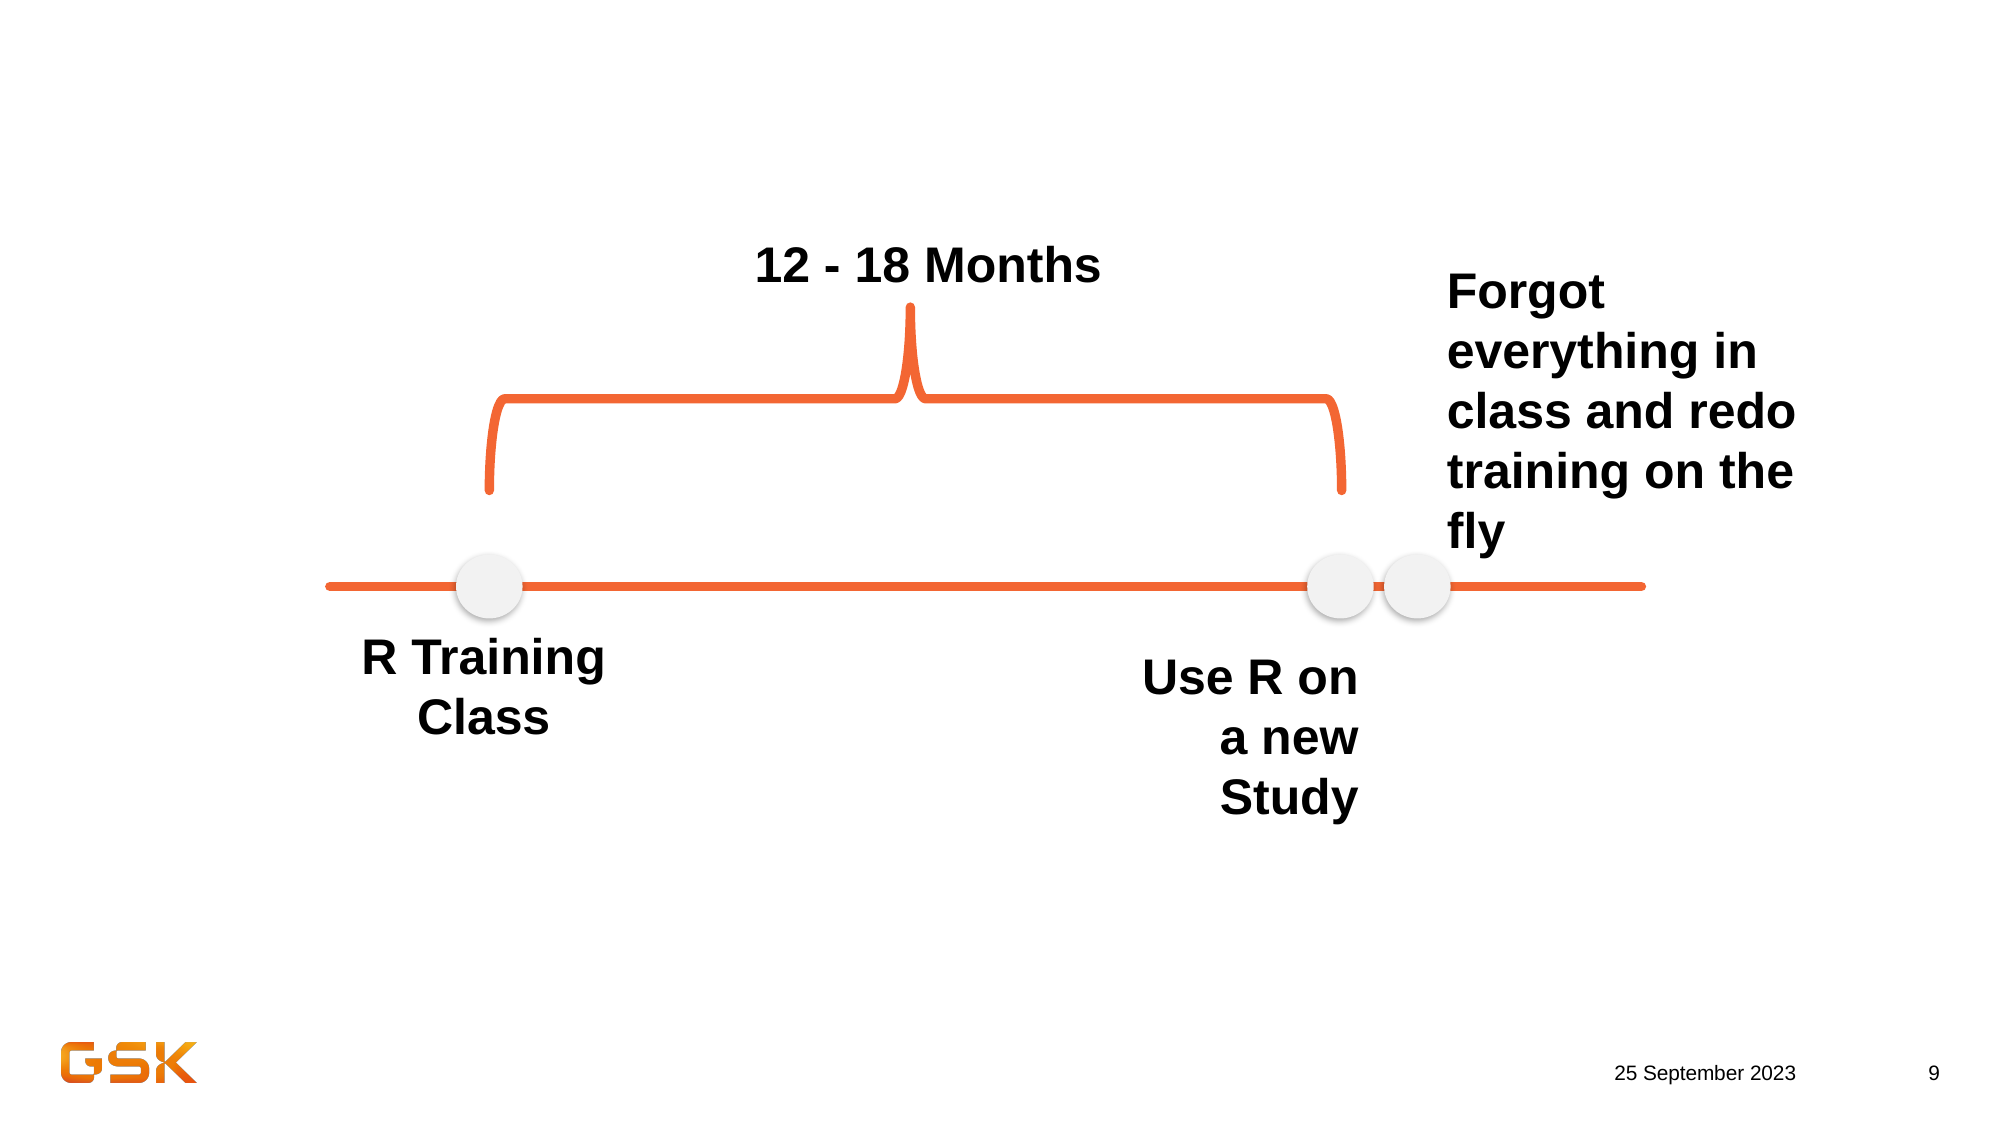

12 - 18 Months
Forgot everything in class and redo training on the fly

R Training Class
Use R on a new Study
25 September 2023
9